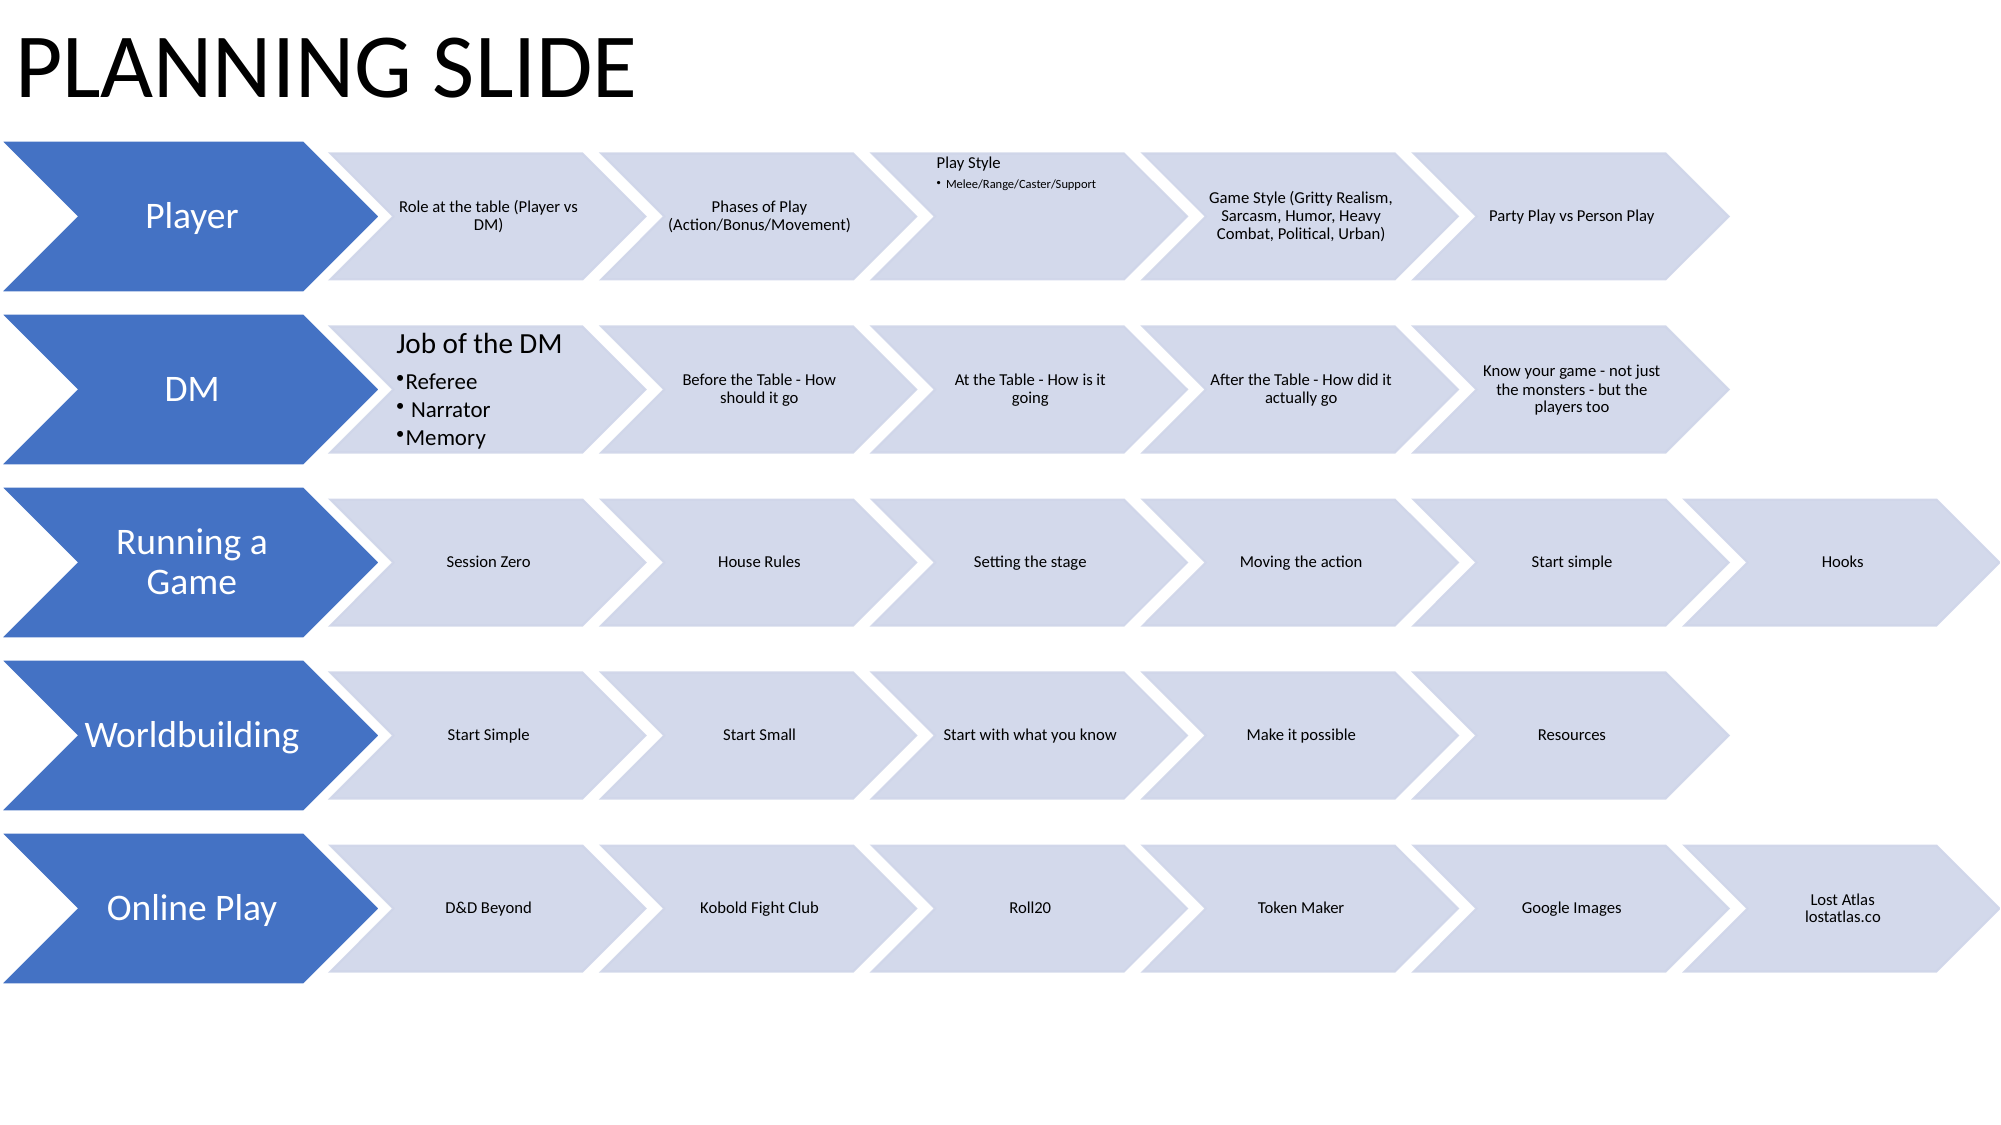

Player
Role at the table (Player vs DM)
Phases of Play (Action/Bonus/Movement)
Play Style
Melee/Range/Caster/Support
Game Style (Gritty Realism, Sarcasm, Humor, Heavy Combat, Political, Urban)
Party Play vs Person Play
DM
Job of the DM
Referee
 Narrator
Memory
Before the Table - How should it go
At the Table - How is it going
After the Table - How did it actually go
Know your game - not just the monsters - but the players too
Running a Game
Session Zero
House Rules
Setting the stage
Moving the action
Start simple
Hooks
Worldbuilding
Start Simple
Start Small
Start with what you know
Make it possible
Resources
Online Play
D&D Beyond
Kobold Fight Club
Roll20
Token Maker
Google Images
Lost Atlas
lostatlas.co
PLANNING SLIDE